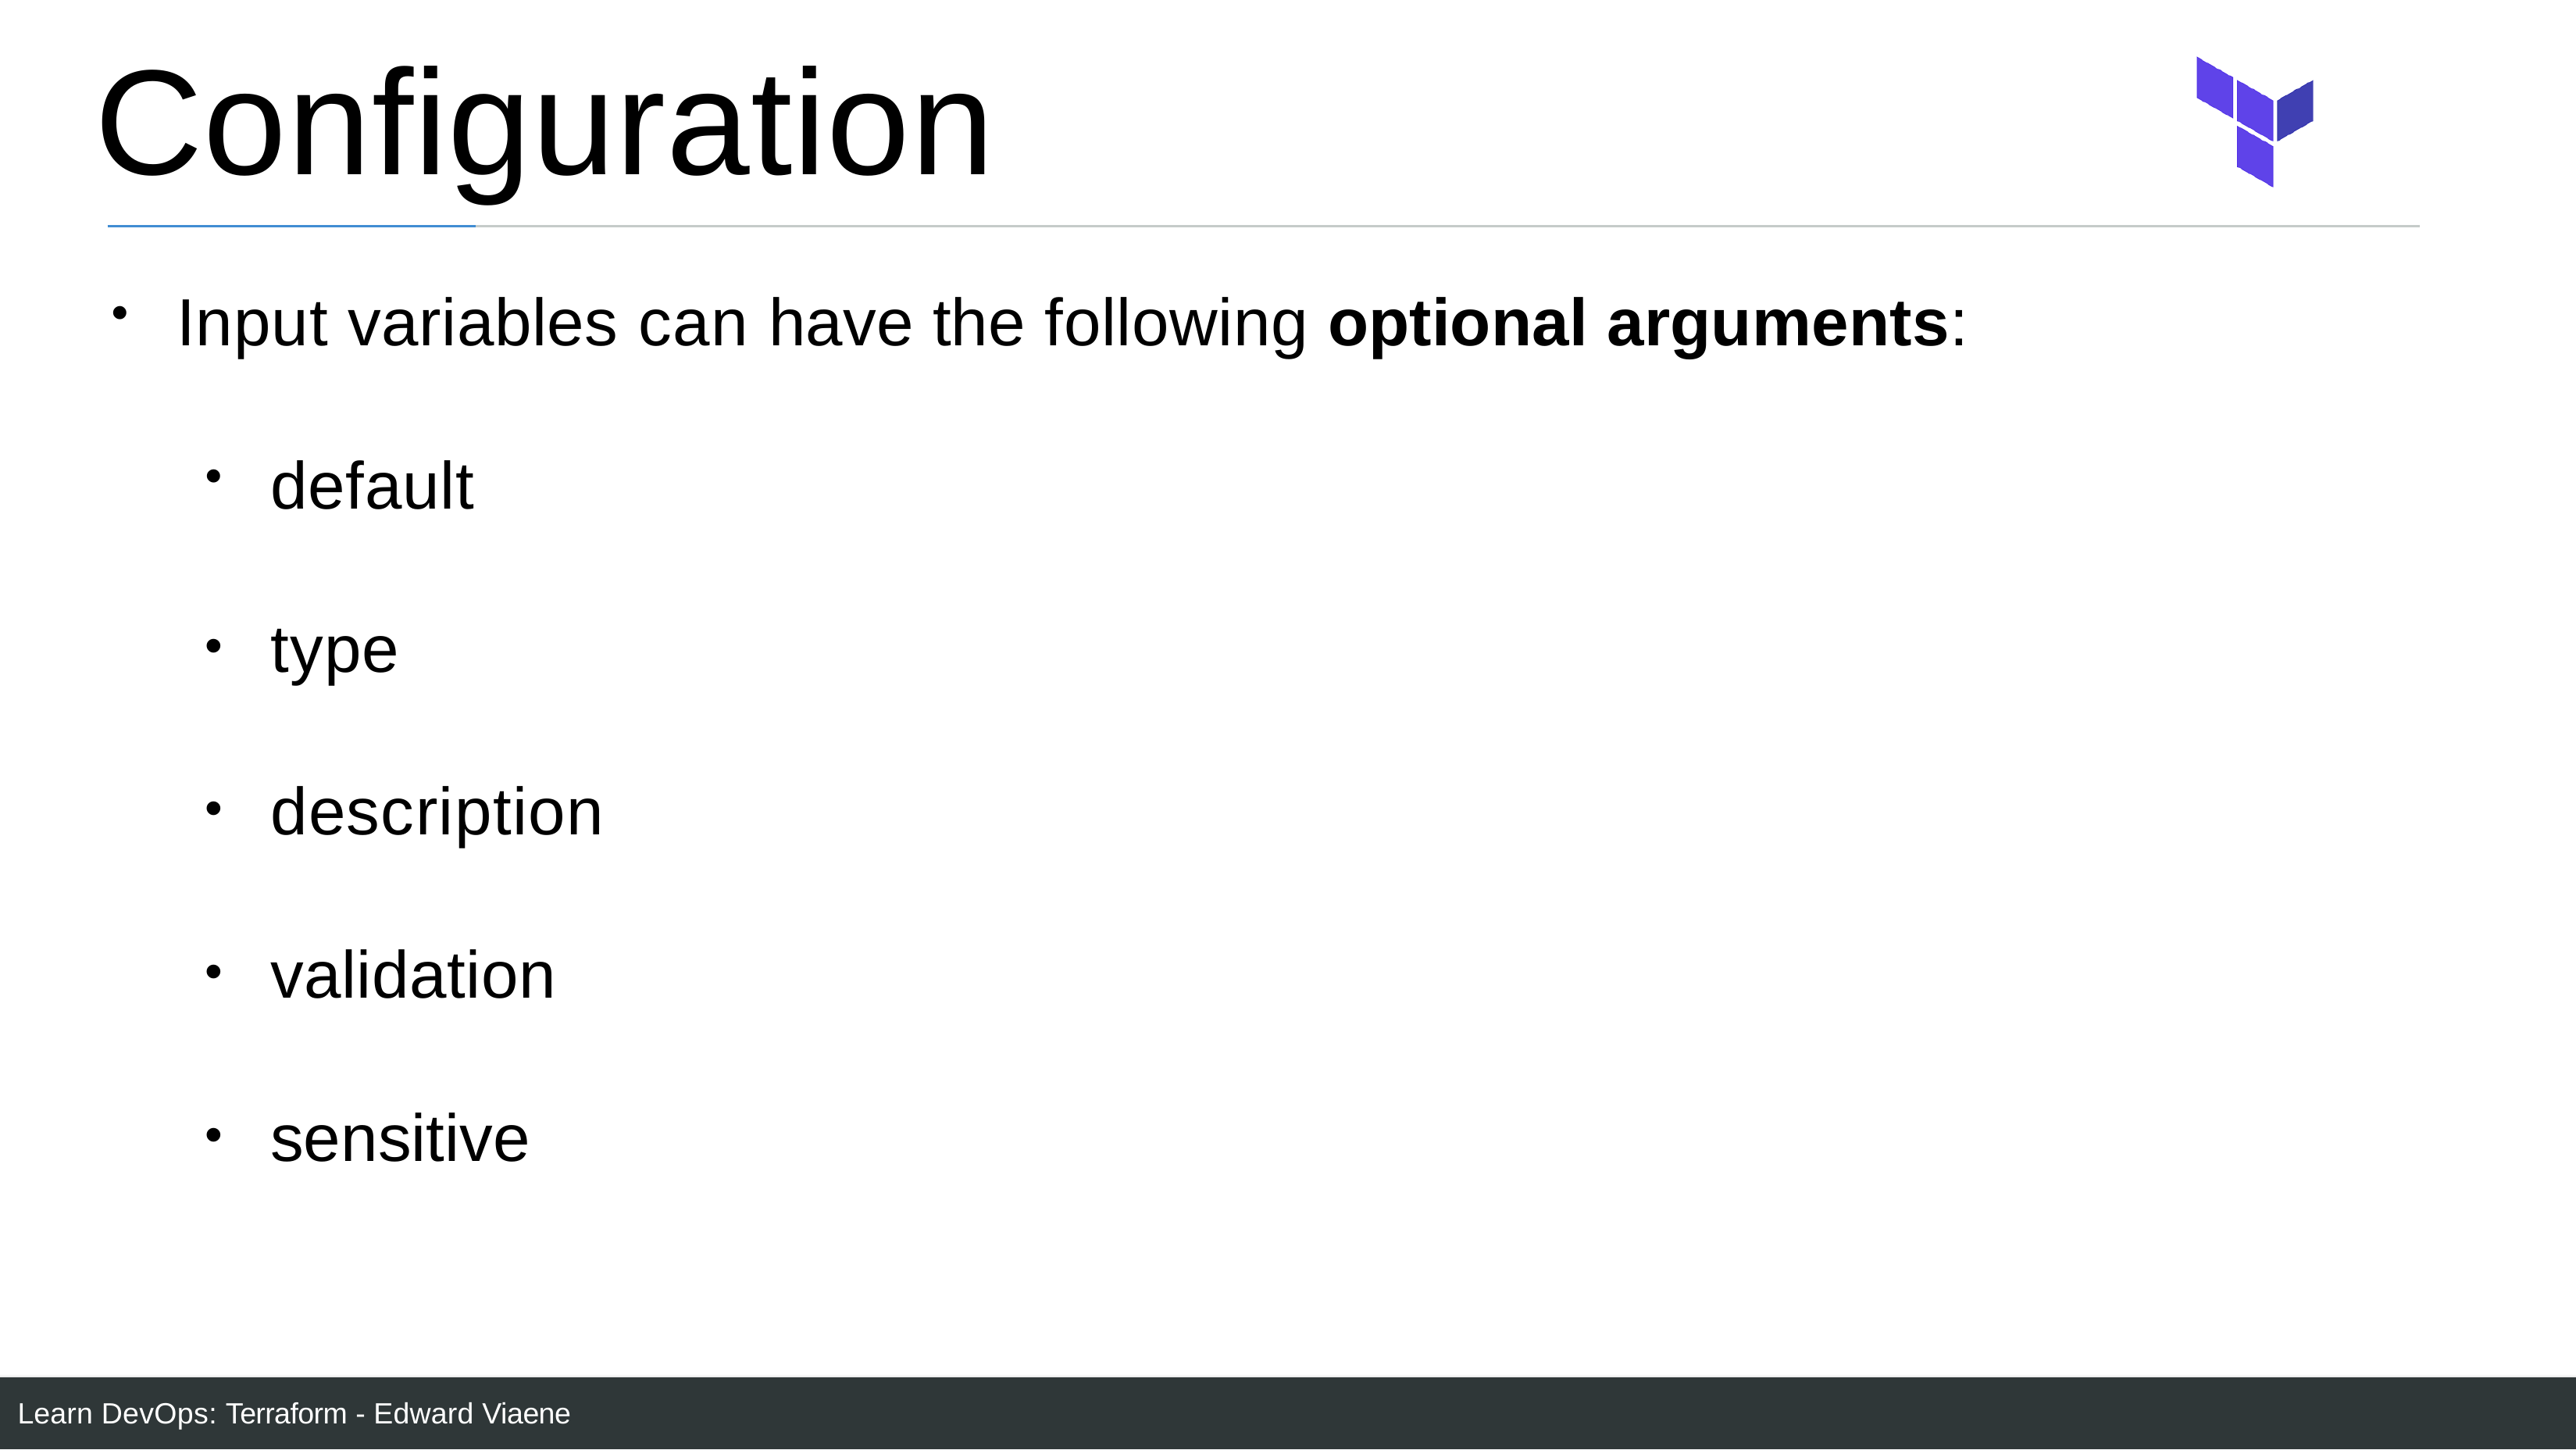

# Configuration
Input variables can have the following optional arguments:

default

type

description

validation

sensitive
Learn DevOps: Terraform - Edward Viaene